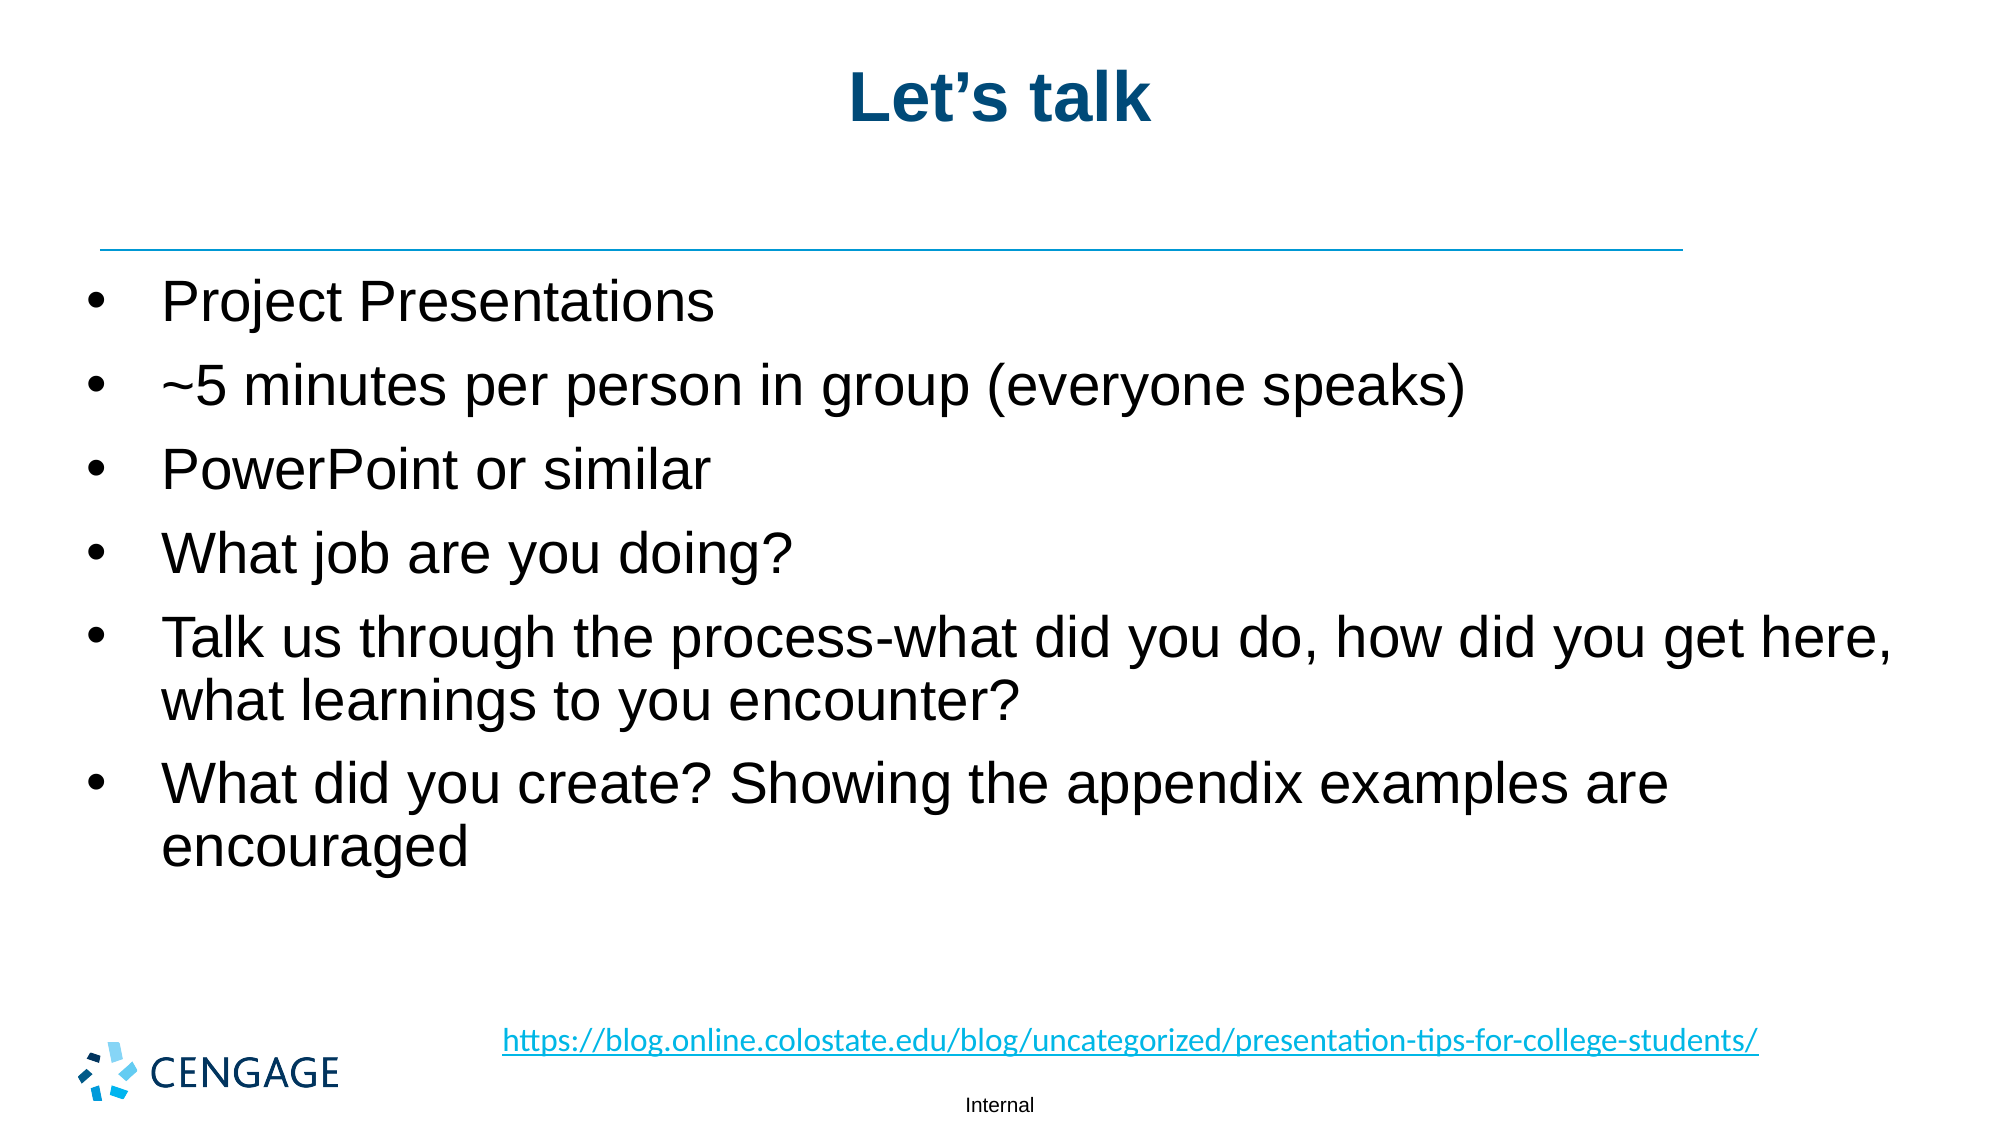

# Let’s talk
Project Presentations
~5 minutes per person in group (everyone speaks)
PowerPoint or similar
What job are you doing?
Talk us through the process-what did you do, how did you get here, what learnings to you encounter?
What did you create? Showing the appendix examples are encouraged

https://blog.online.colostate.edu/blog/uncategorized/presentation-tips-for-college-students/